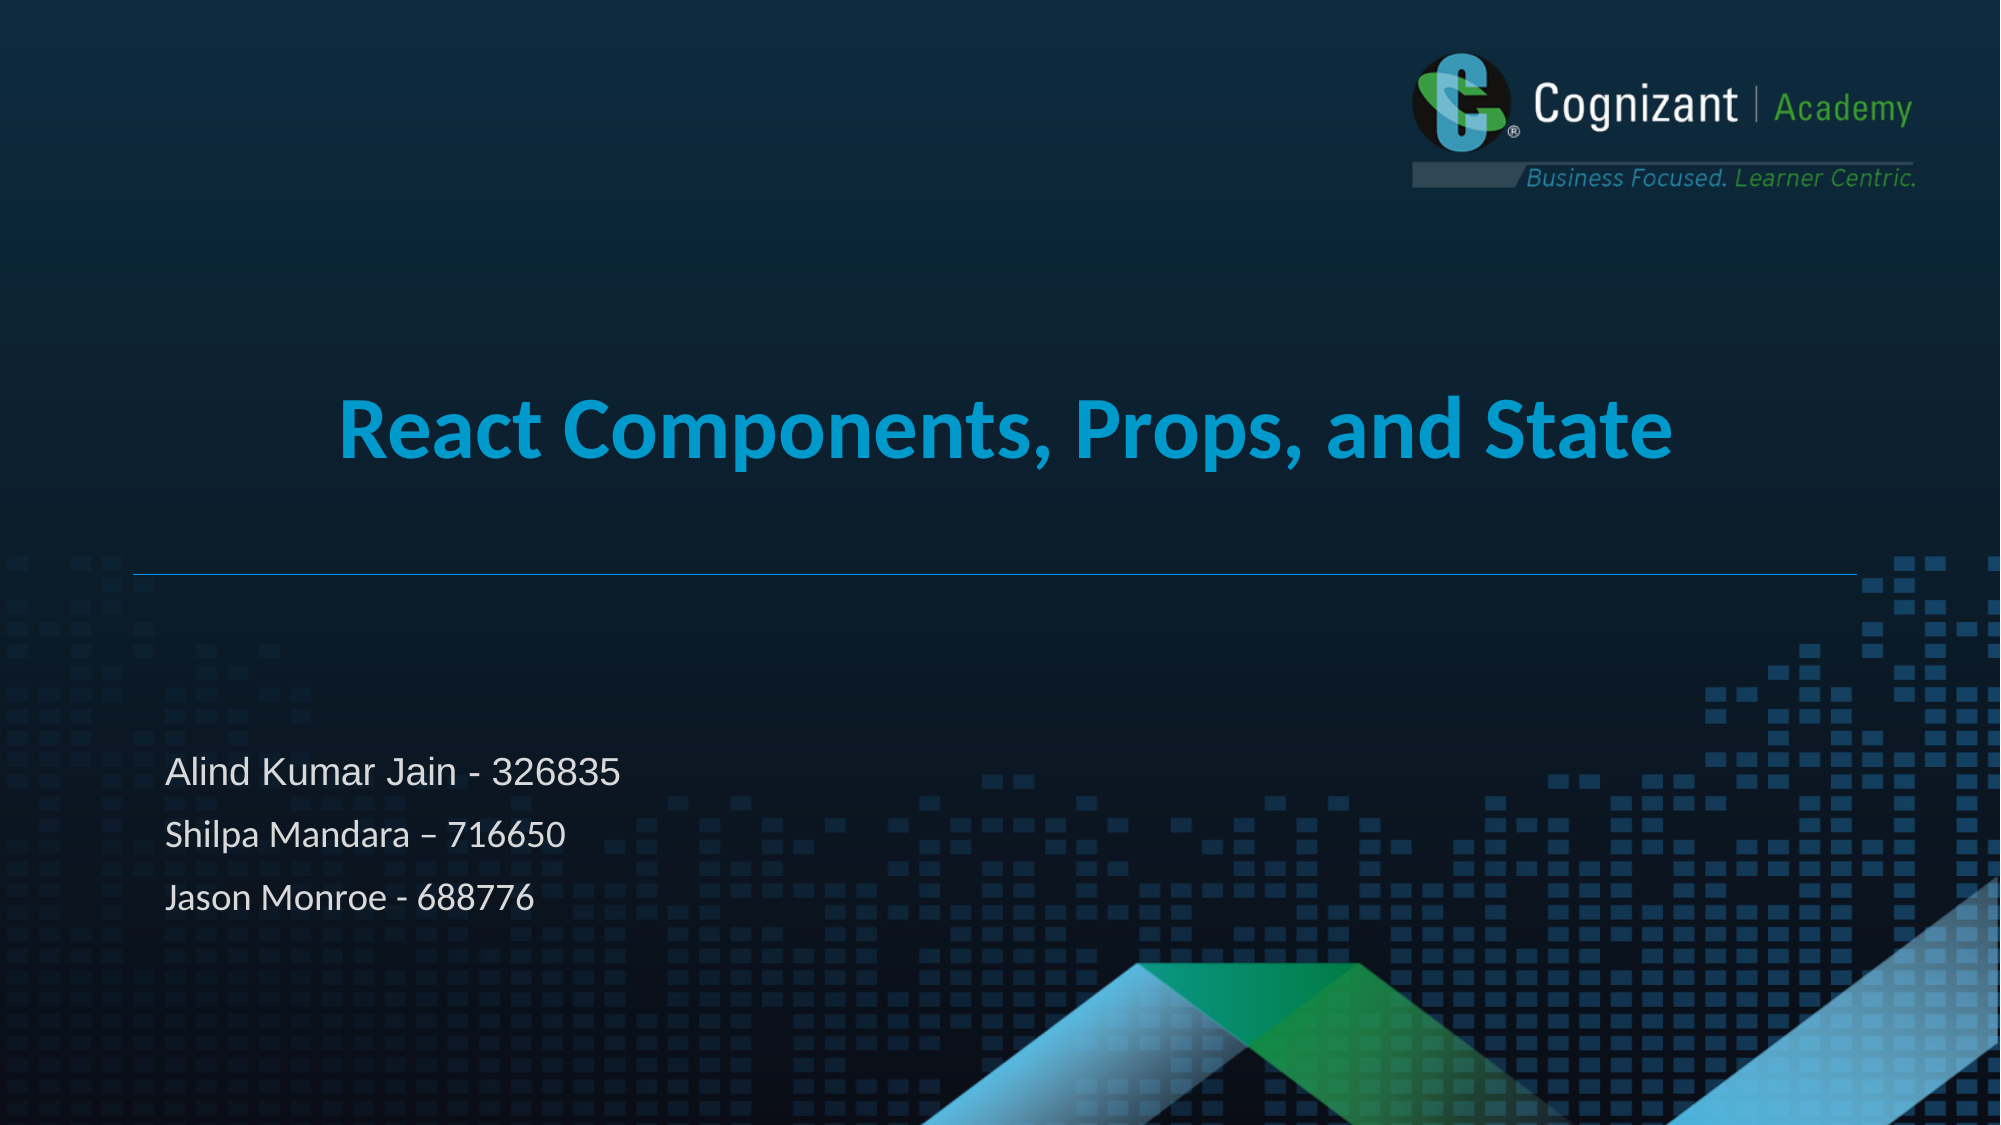

React Components, Props, and State
Alind Kumar Jain - 326835
Shilpa Mandara – 716650
Jason Monroe - 688776